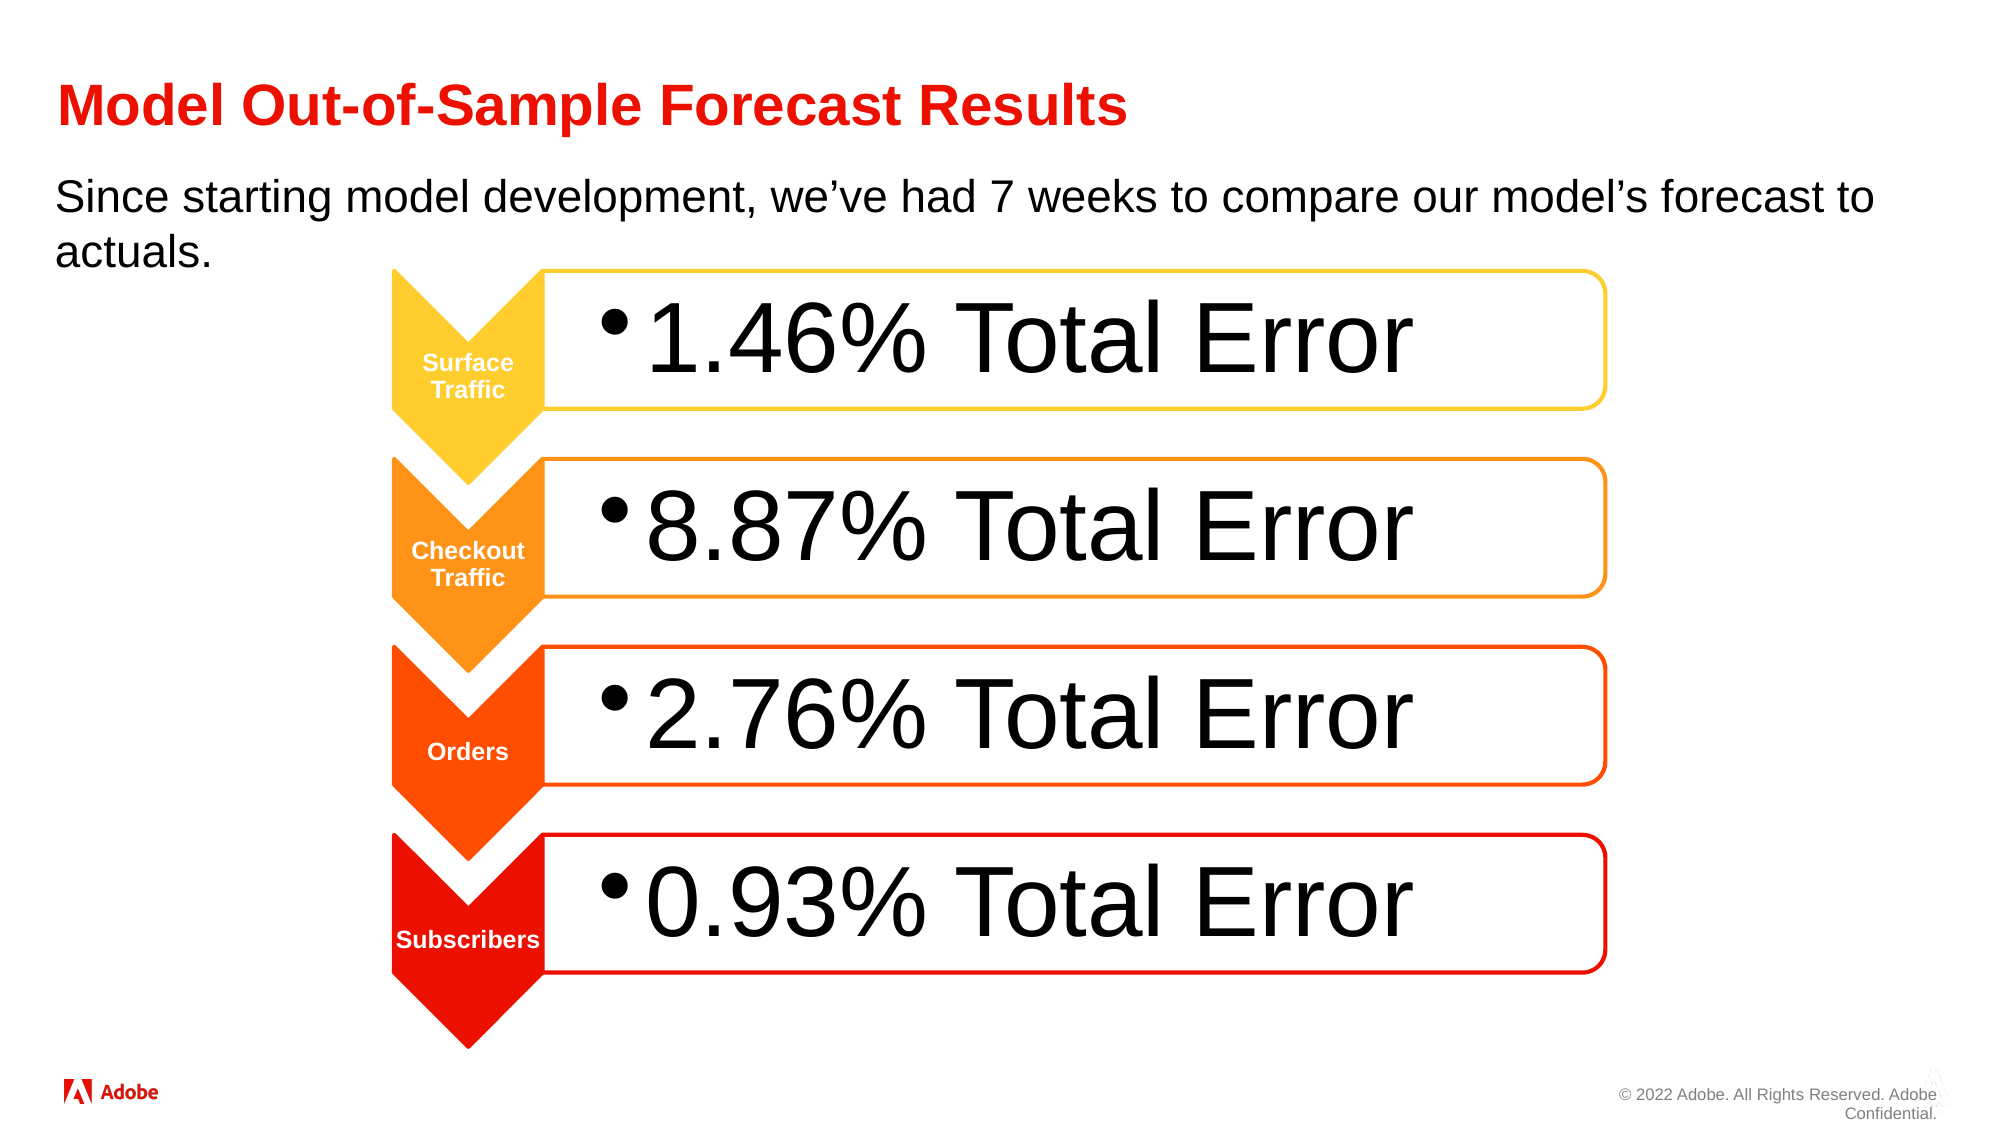

# Model Out-of-Sample Forecast Results
Since starting model development, we’ve had 7 weeks to compare our model’s forecast to actuals.

Surface Traffic
1.46% Total Error
Checkout Traffic
8.87% Total Error
Orders
2.76% Total Error
Subscribers
0.93% Total Error